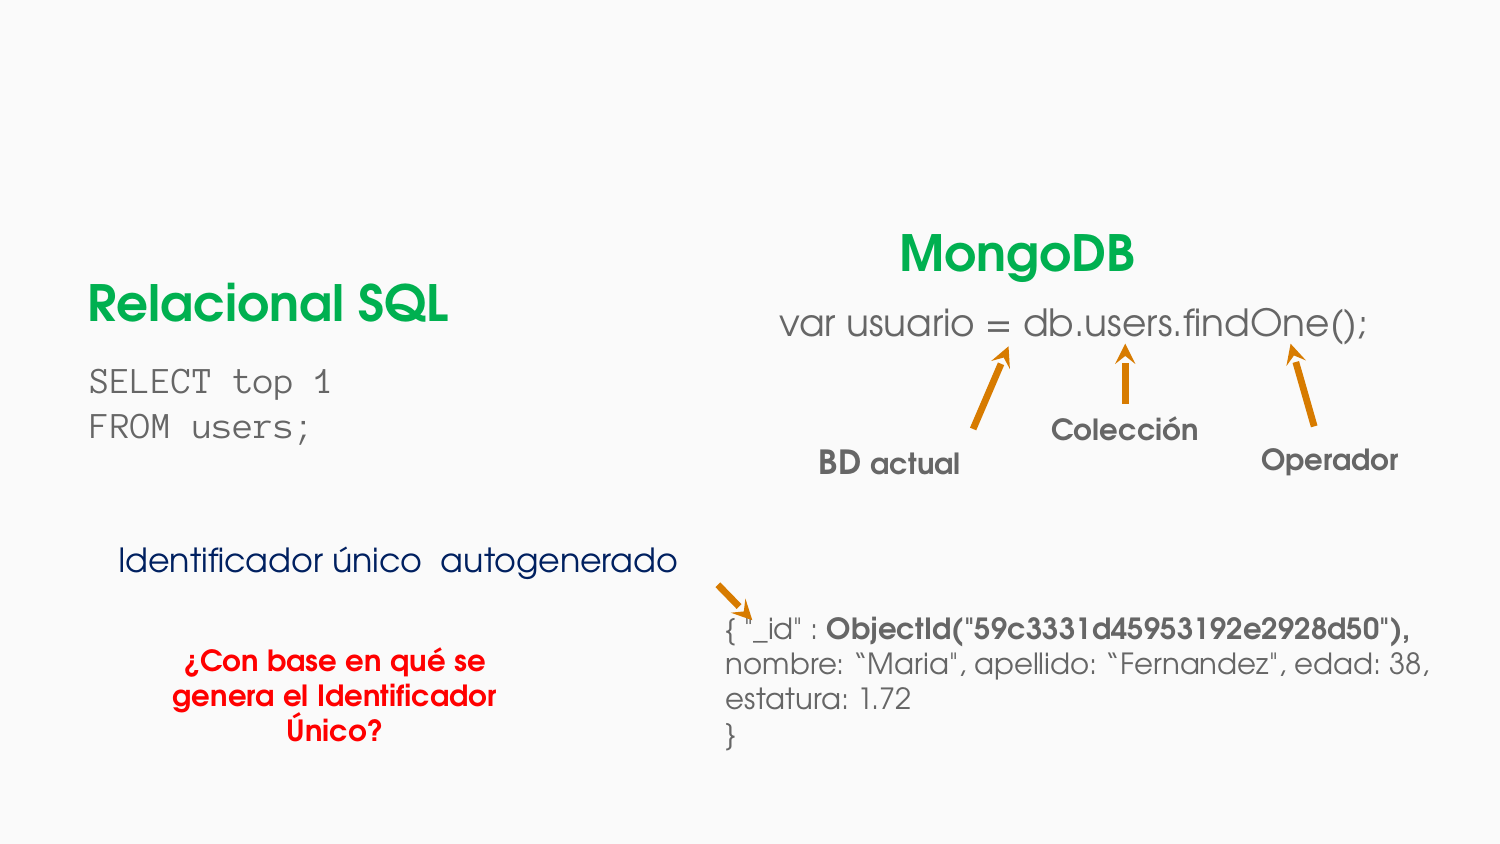

#
MongoDB
Relacional SQL
var usuario = db.users.findOne();
SELECT top 1
FROM users;
Colección
BD actual
Operador
Identificador único  autogenerado
{ "_id" : ObjectId("59c3331d45953192e2928d50"), nombre: “Maria", apellido: “Fernandez", edad: 38, estatura: 1.72
}
¿Con base en qué se genera el Identificador Único?